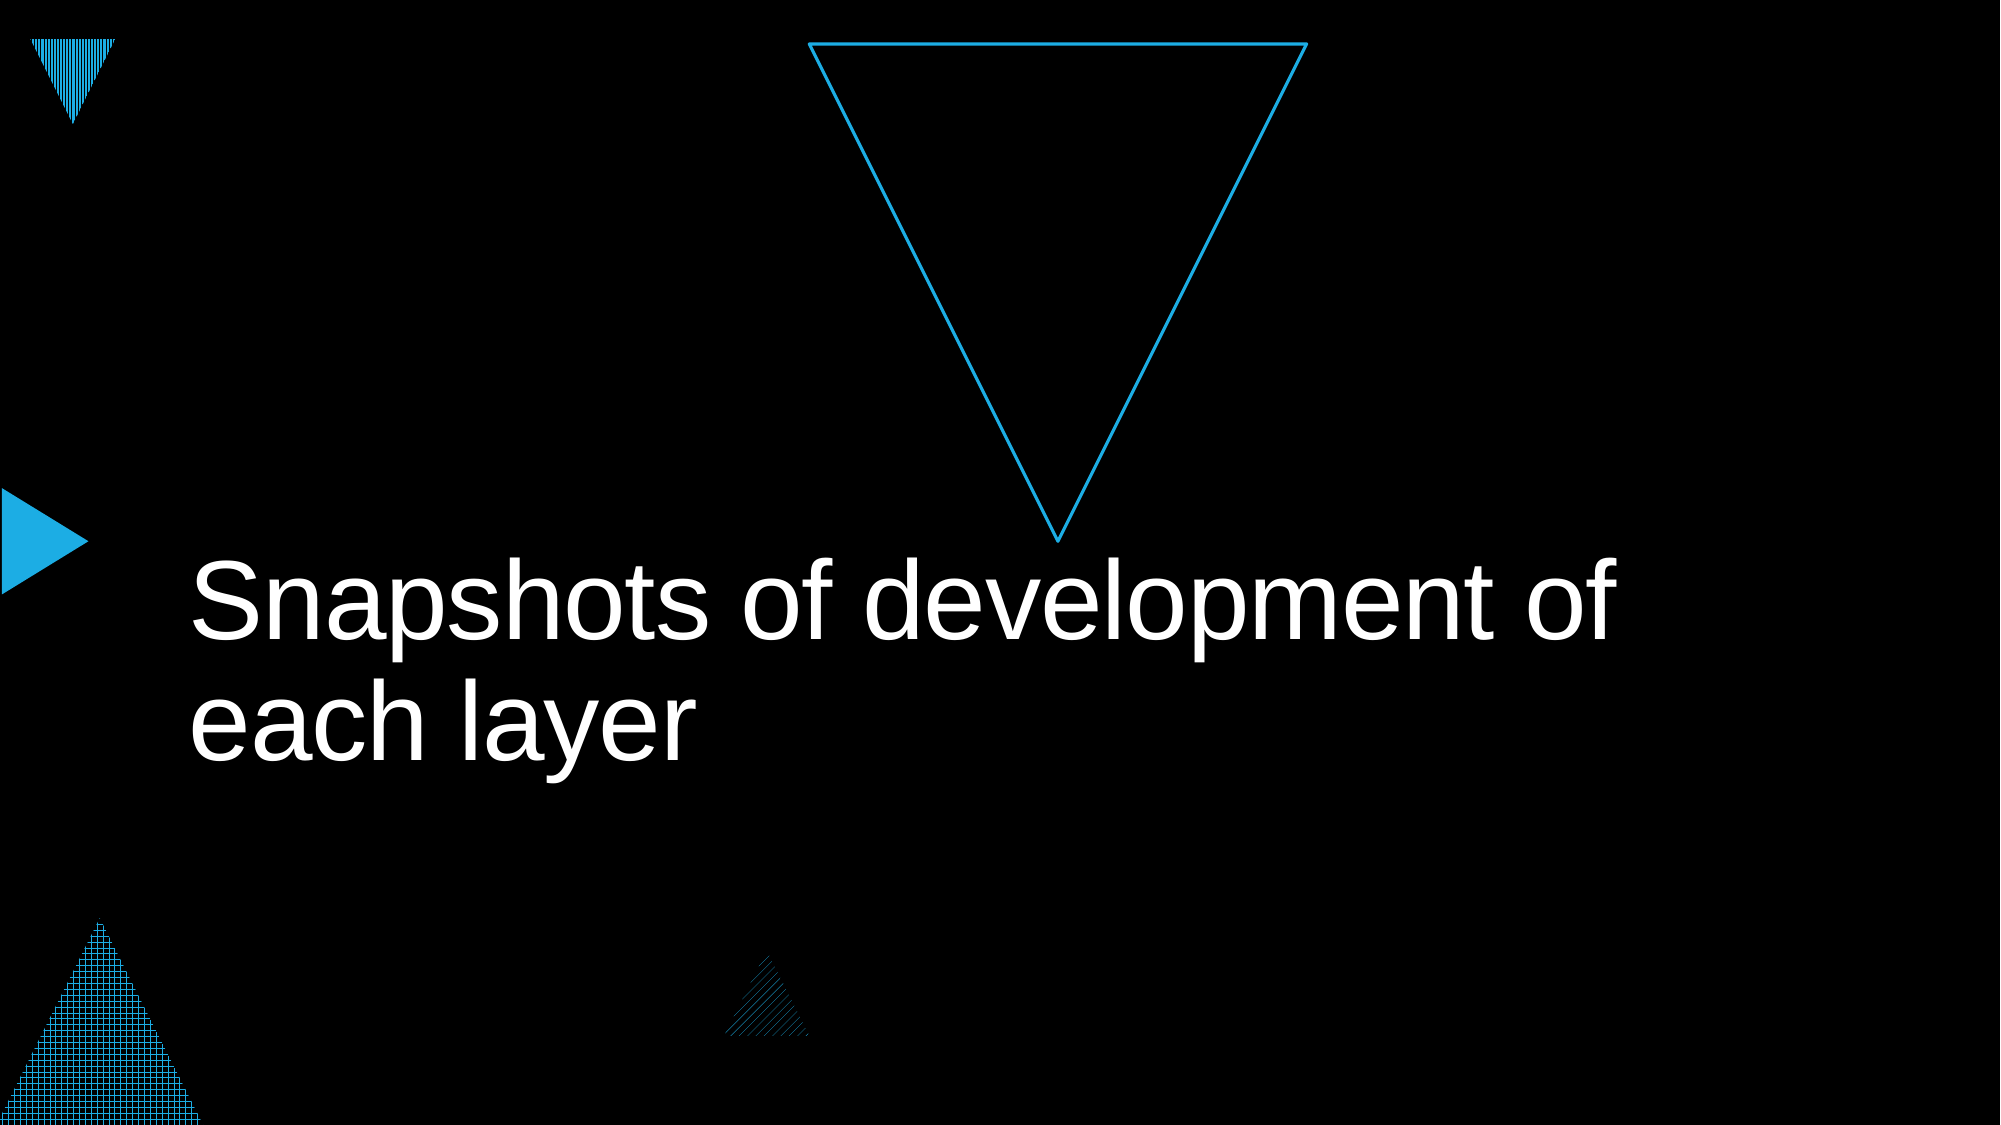

# Snapshots of development of each layer